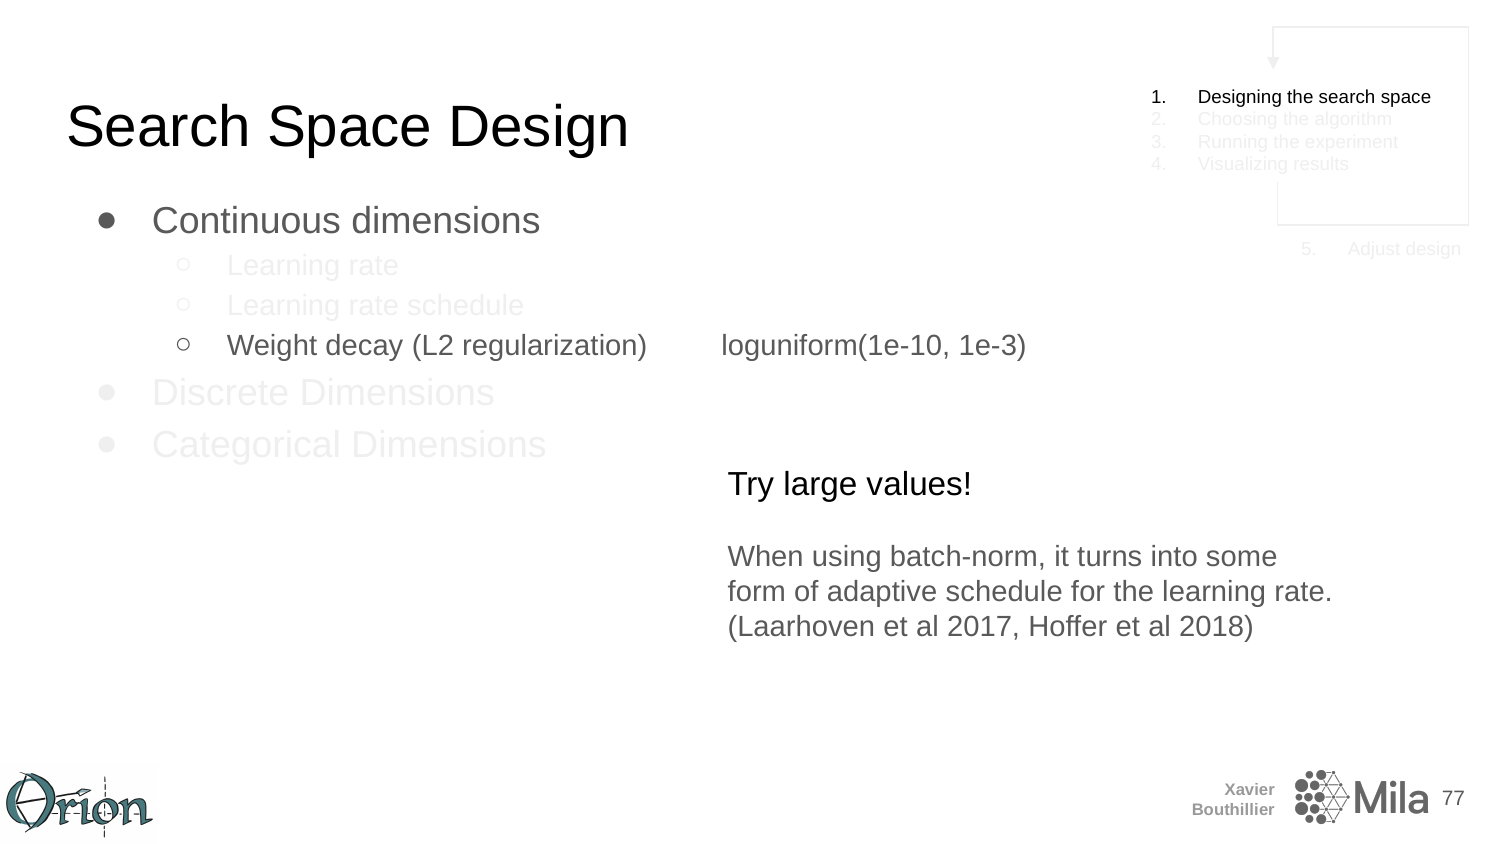

# Search Space Design
Continuous dimensions
Learning rate
Learning rate schedule
Weight decay (L2 regularization)         loguniform(1e-10, 1e-3)
Discrete Dimensions
Categorical Dimensions

Try large values!

When using batch-norm, it turns into some form of adaptive schedule for the learning rate.
(Laarhoven et al 2017, Hoffer et al 2018)
77